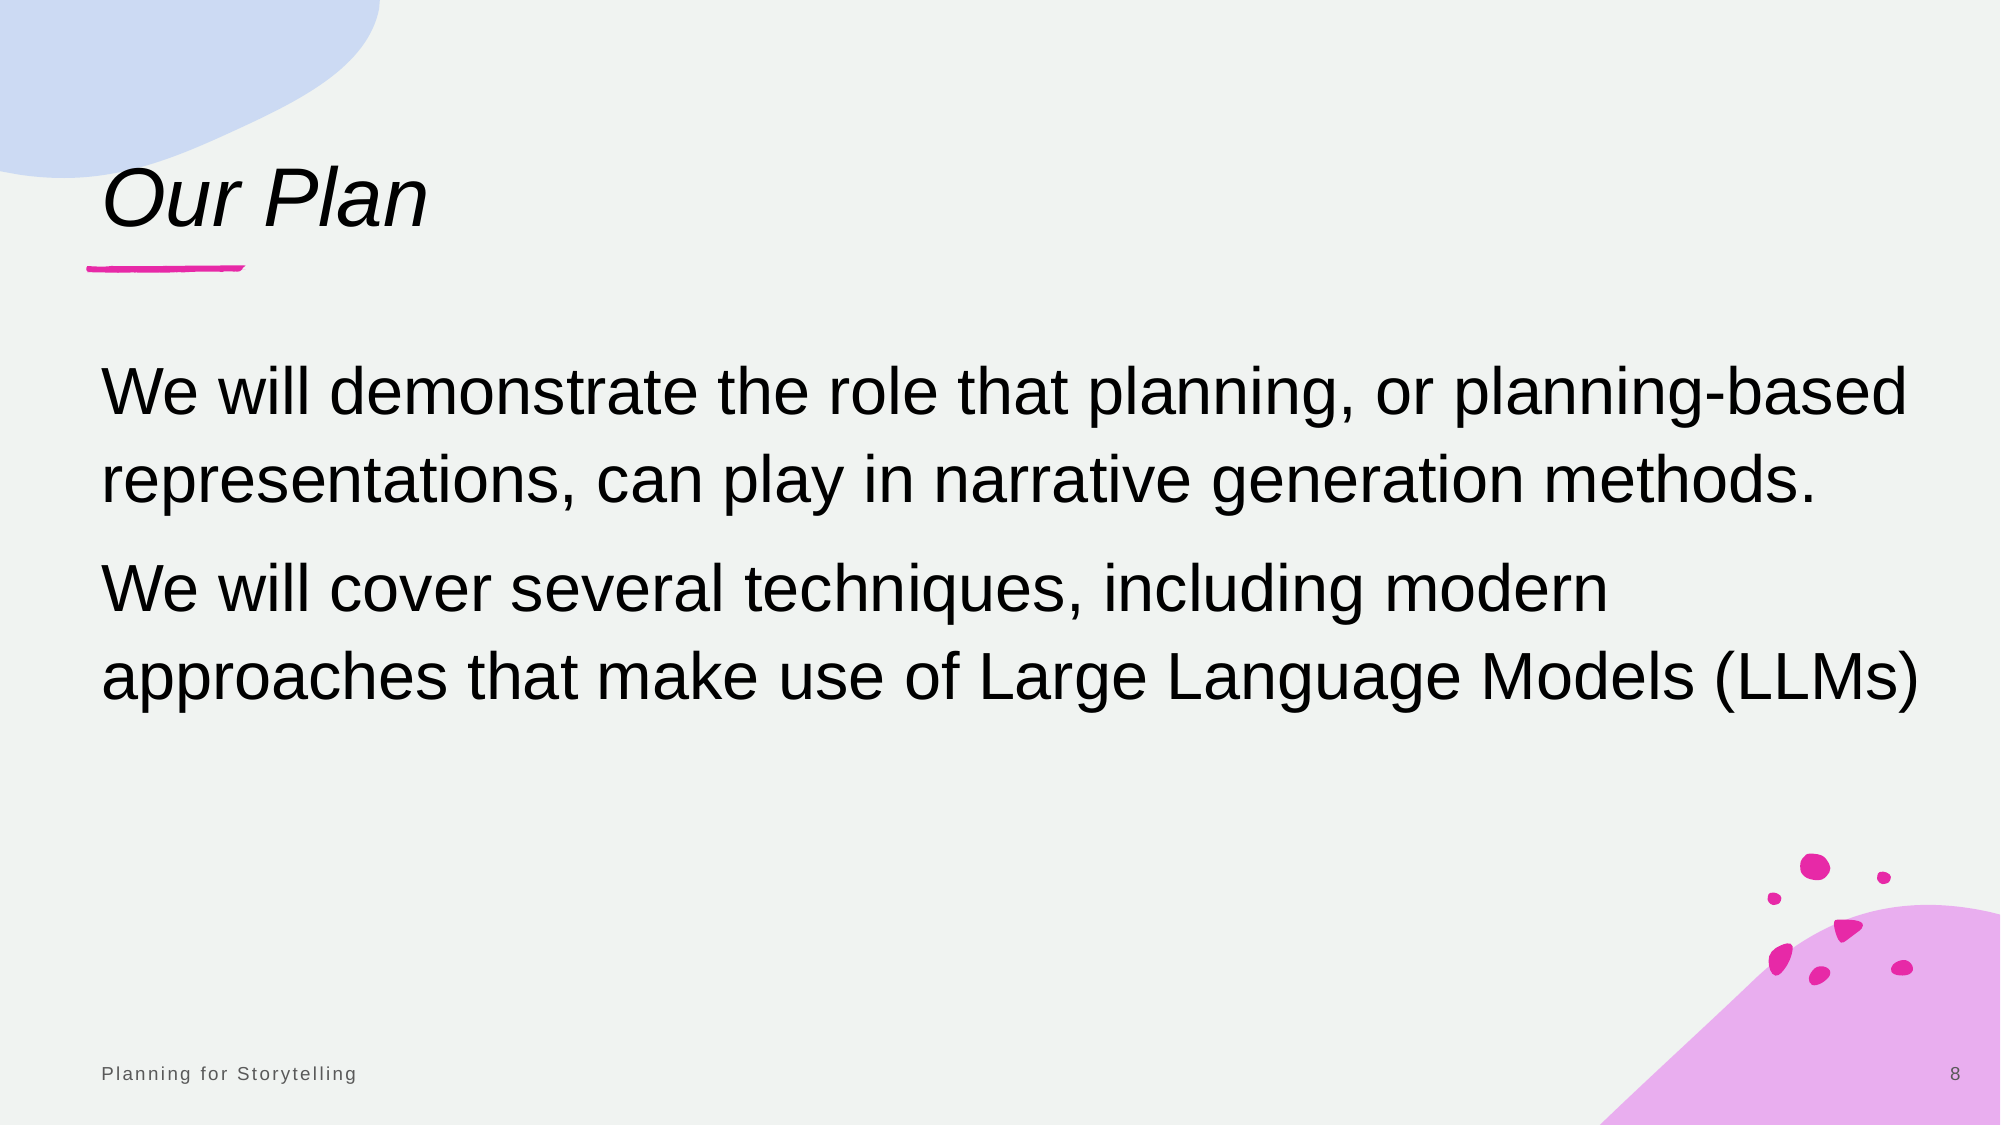

# Our Plan
We will demonstrate the role that planning, or planning-based representations, can play in narrative generation methods.
We will cover several techniques, including modern approaches that make use of Large Language Models (LLMs)
Planning for Storytelling
8